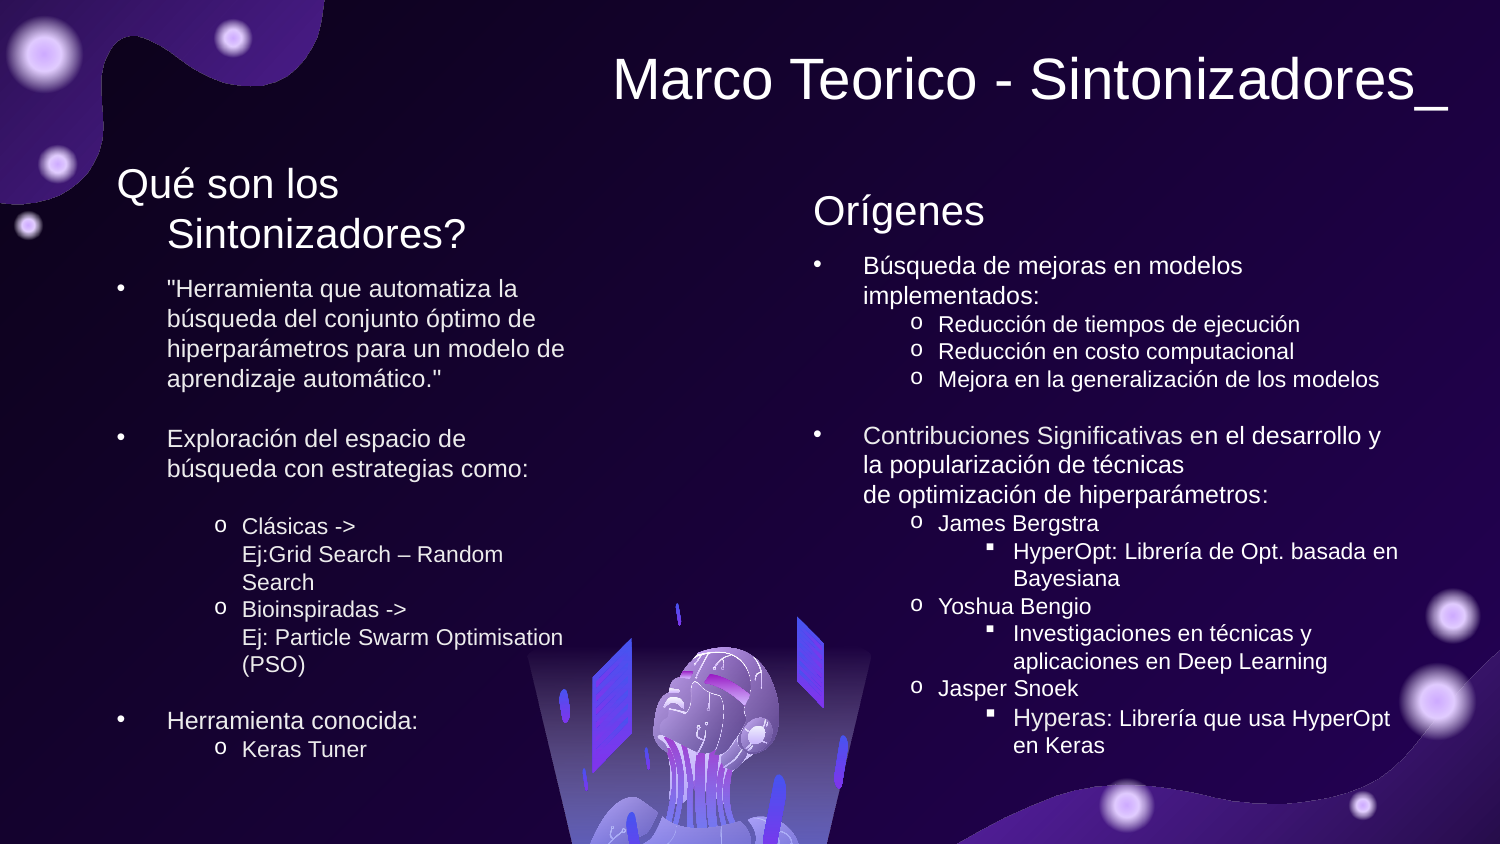

# Marco Teorico - Sintonizadores_
Orígenes
Qué son los Sintonizadores?
Búsqueda de mejoras en modelos implementados:
Reducción de tiempos de ejecución
Reducción en costo computacional
Mejora en la generalización de los modelos
Contribuciones Significativas en el desarrollo y la popularización de técnicas de optimización de hiperparámetros:
James Bergstra
HyperOpt: Librería de Opt. basada en Bayesiana
Yoshua Bengio
Investigaciones en técnicas y aplicaciones en Deep Learning
Jasper Snoek
Hyperas: Librería que usa HyperOpt en Keras
"Herramienta que automatiza la búsqueda del conjunto óptimo de hiperparámetros para un modelo de aprendizaje automático."
Exploración del espacio de búsqueda con estrategias como:
Clásicas ->
Ej:Grid Search – Random Search
Bioinspiradas ->
Ej: Particle Swarm Optimisation (PSO)
Herramienta conocida:
Keras Tuner